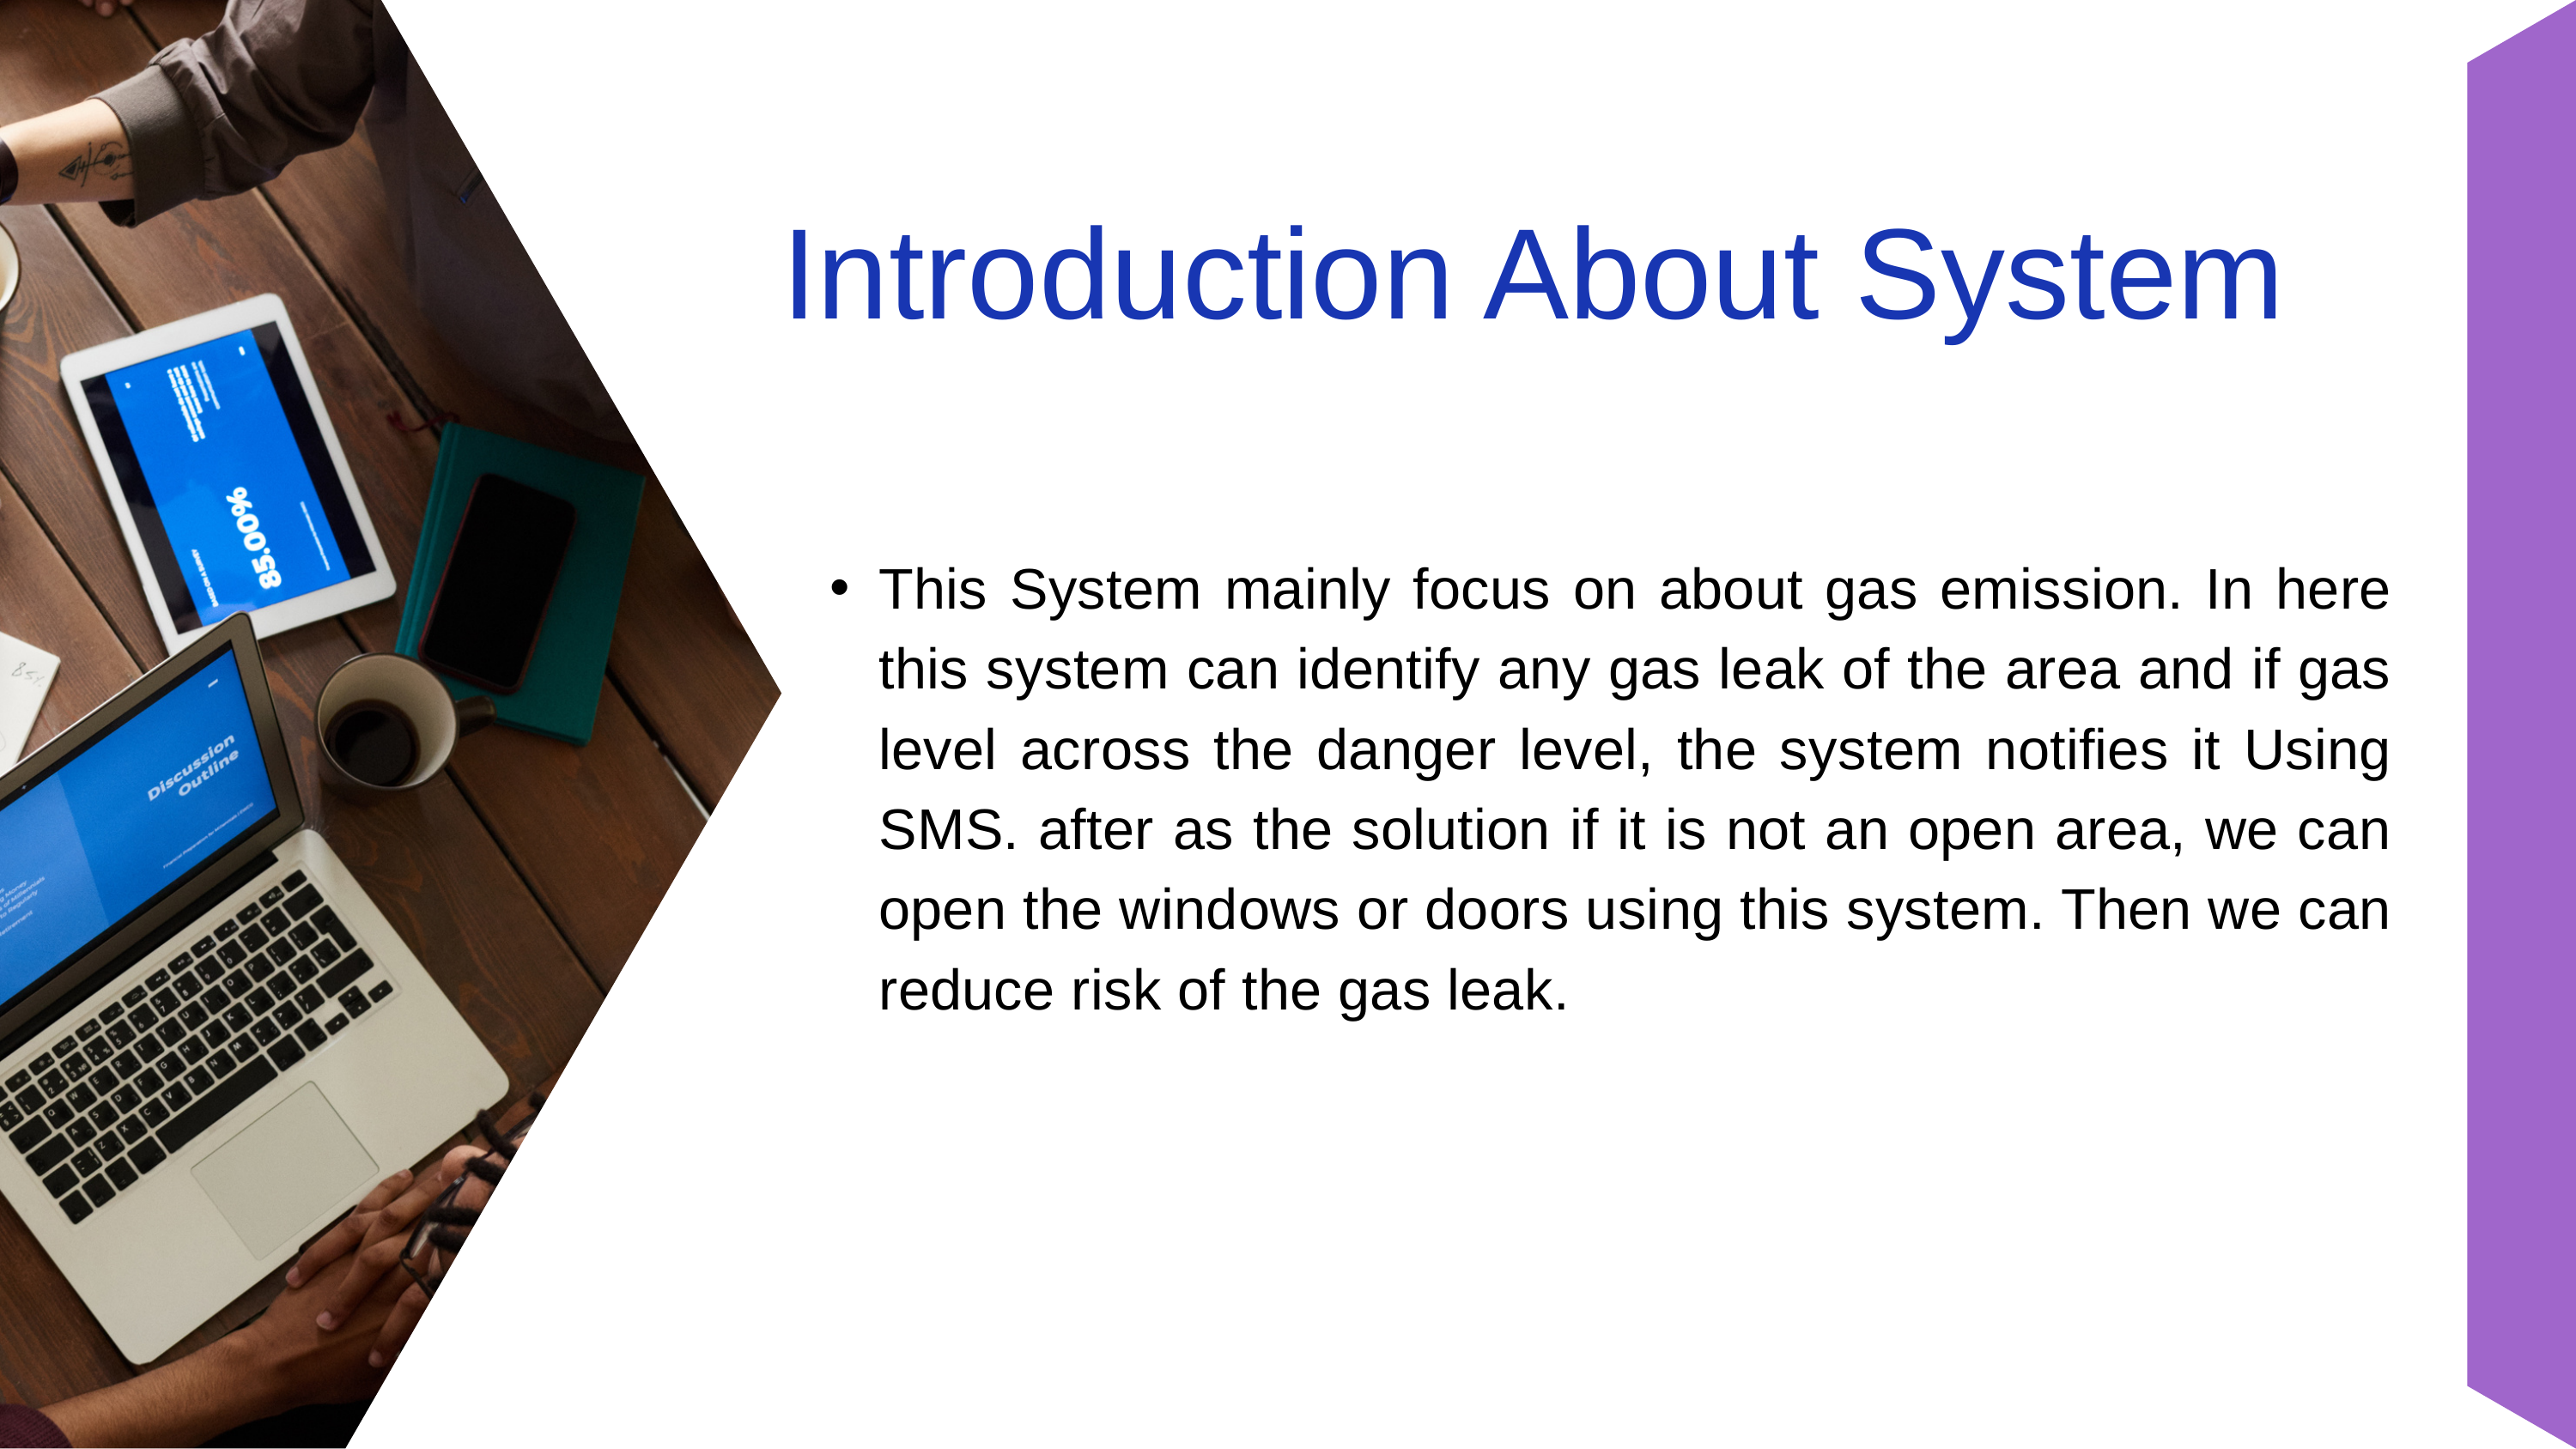

Introduction About System

This System mainly focus on about gas emission. In here this system can identify any gas leak of the area and if gas level across the danger level, the system notifies it Using SMS. after as the solution if it is not an open area, we can open the windows or doors using this system. Then we can reduce risk of the gas leak.